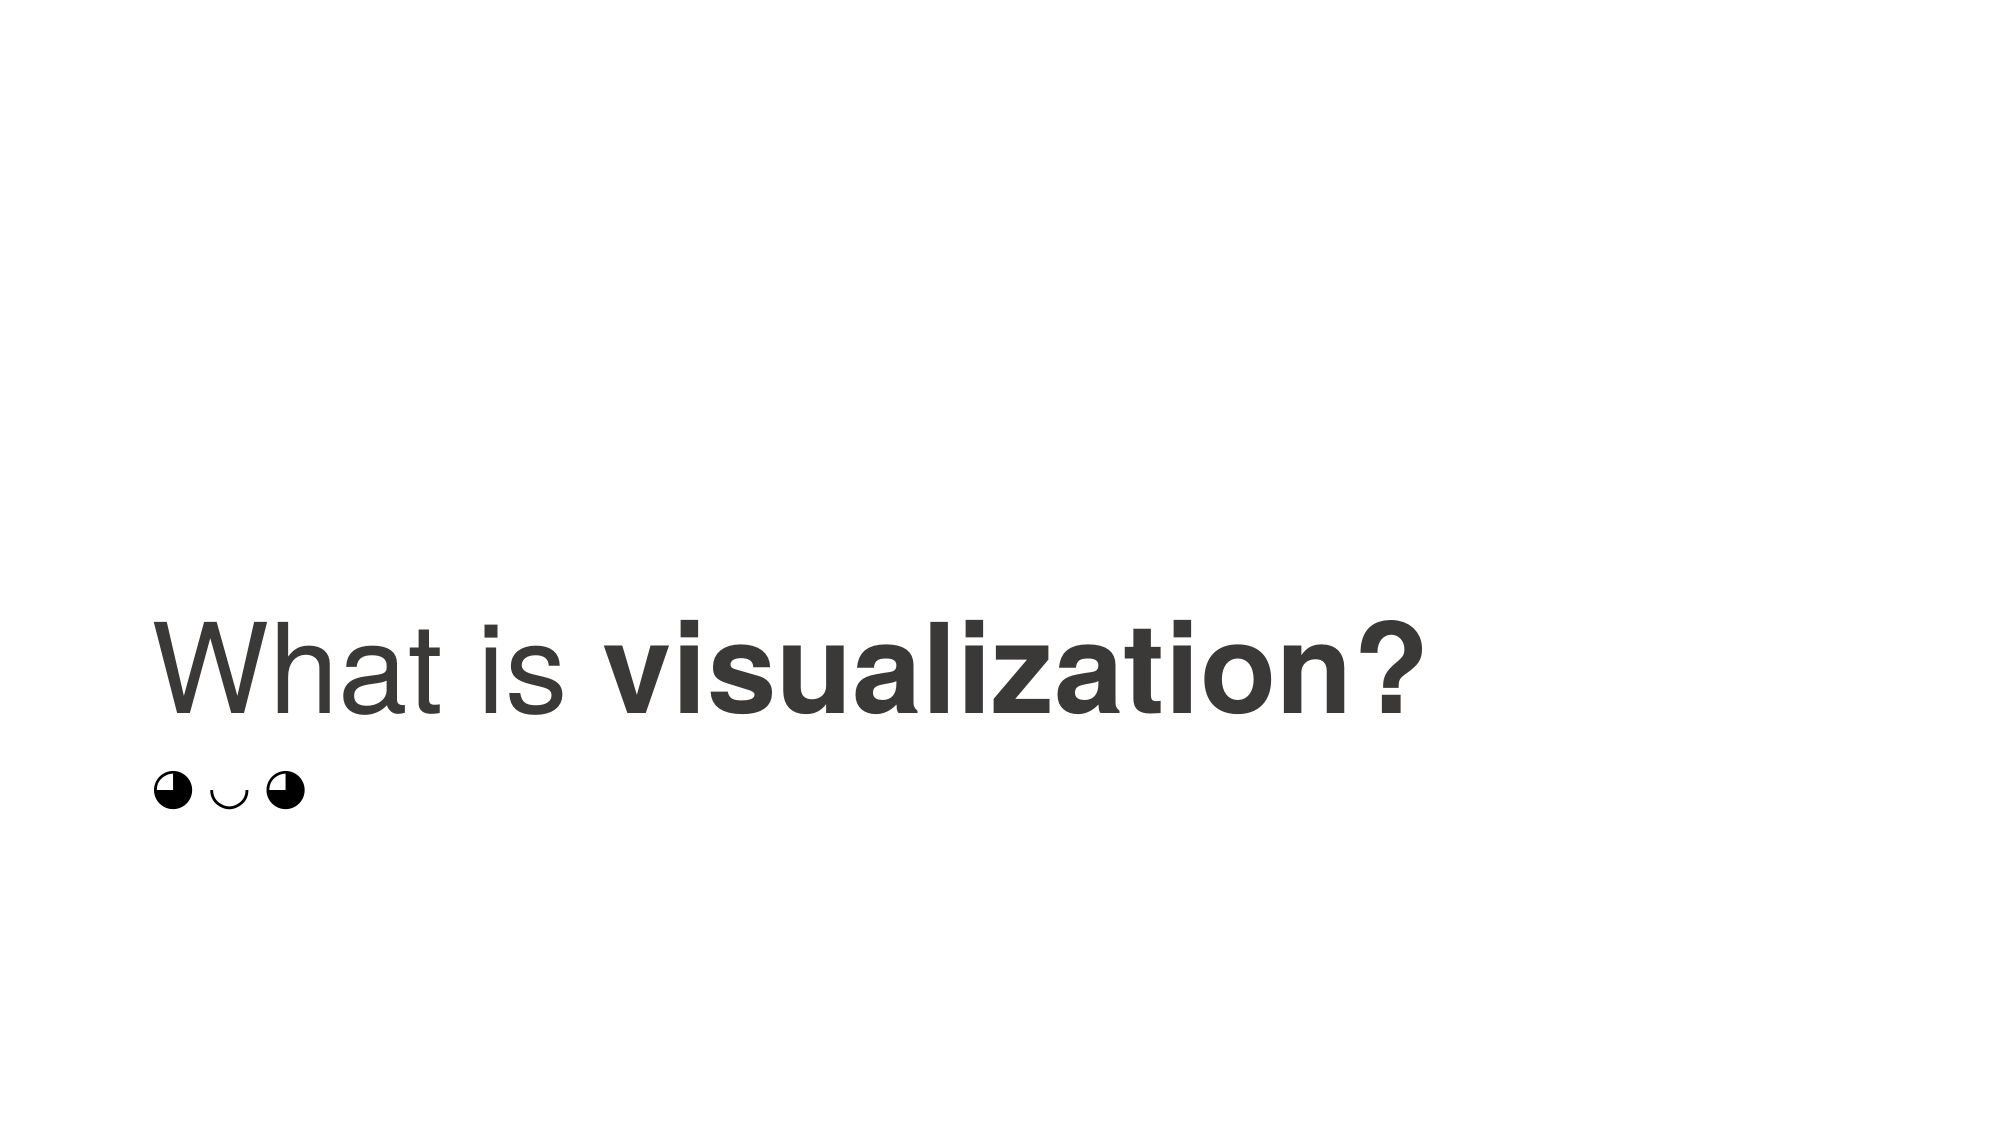

# What is visualization?
◕ ◡ ◕